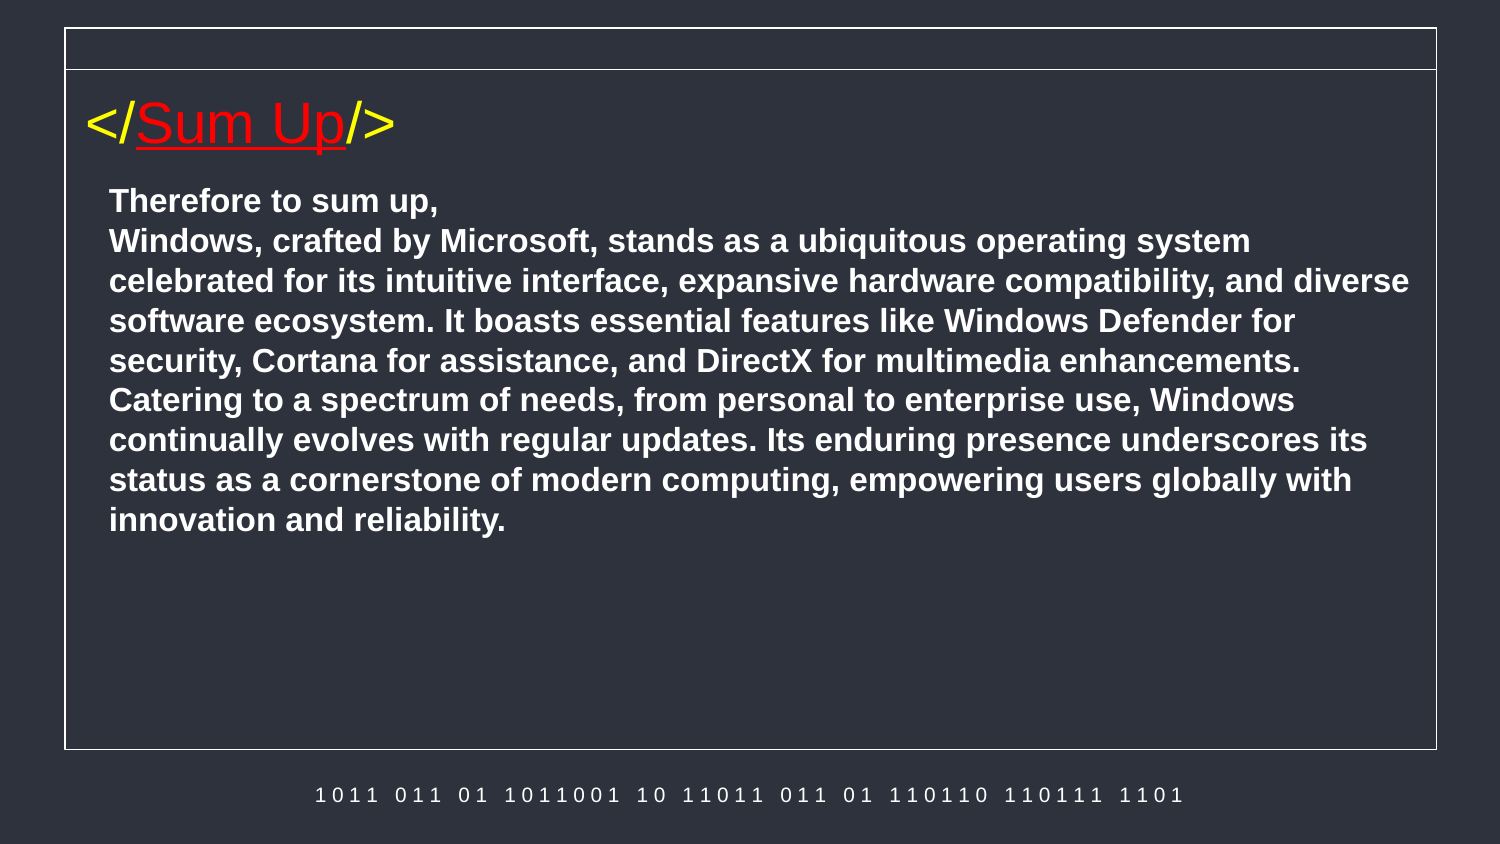

</Sum Up/>
Therefore to sum up,
Windows, crafted by Microsoft, stands as a ubiquitous operating system celebrated for its intuitive interface, expansive hardware compatibility, and diverse software ecosystem. It boasts essential features like Windows Defender for security, Cortana for assistance, and DirectX for multimedia enhancements. Catering to a spectrum of needs, from personal to enterprise use, Windows continually evolves with regular updates. Its enduring presence underscores its status as a cornerstone of modern computing, empowering users globally with innovation and reliability.